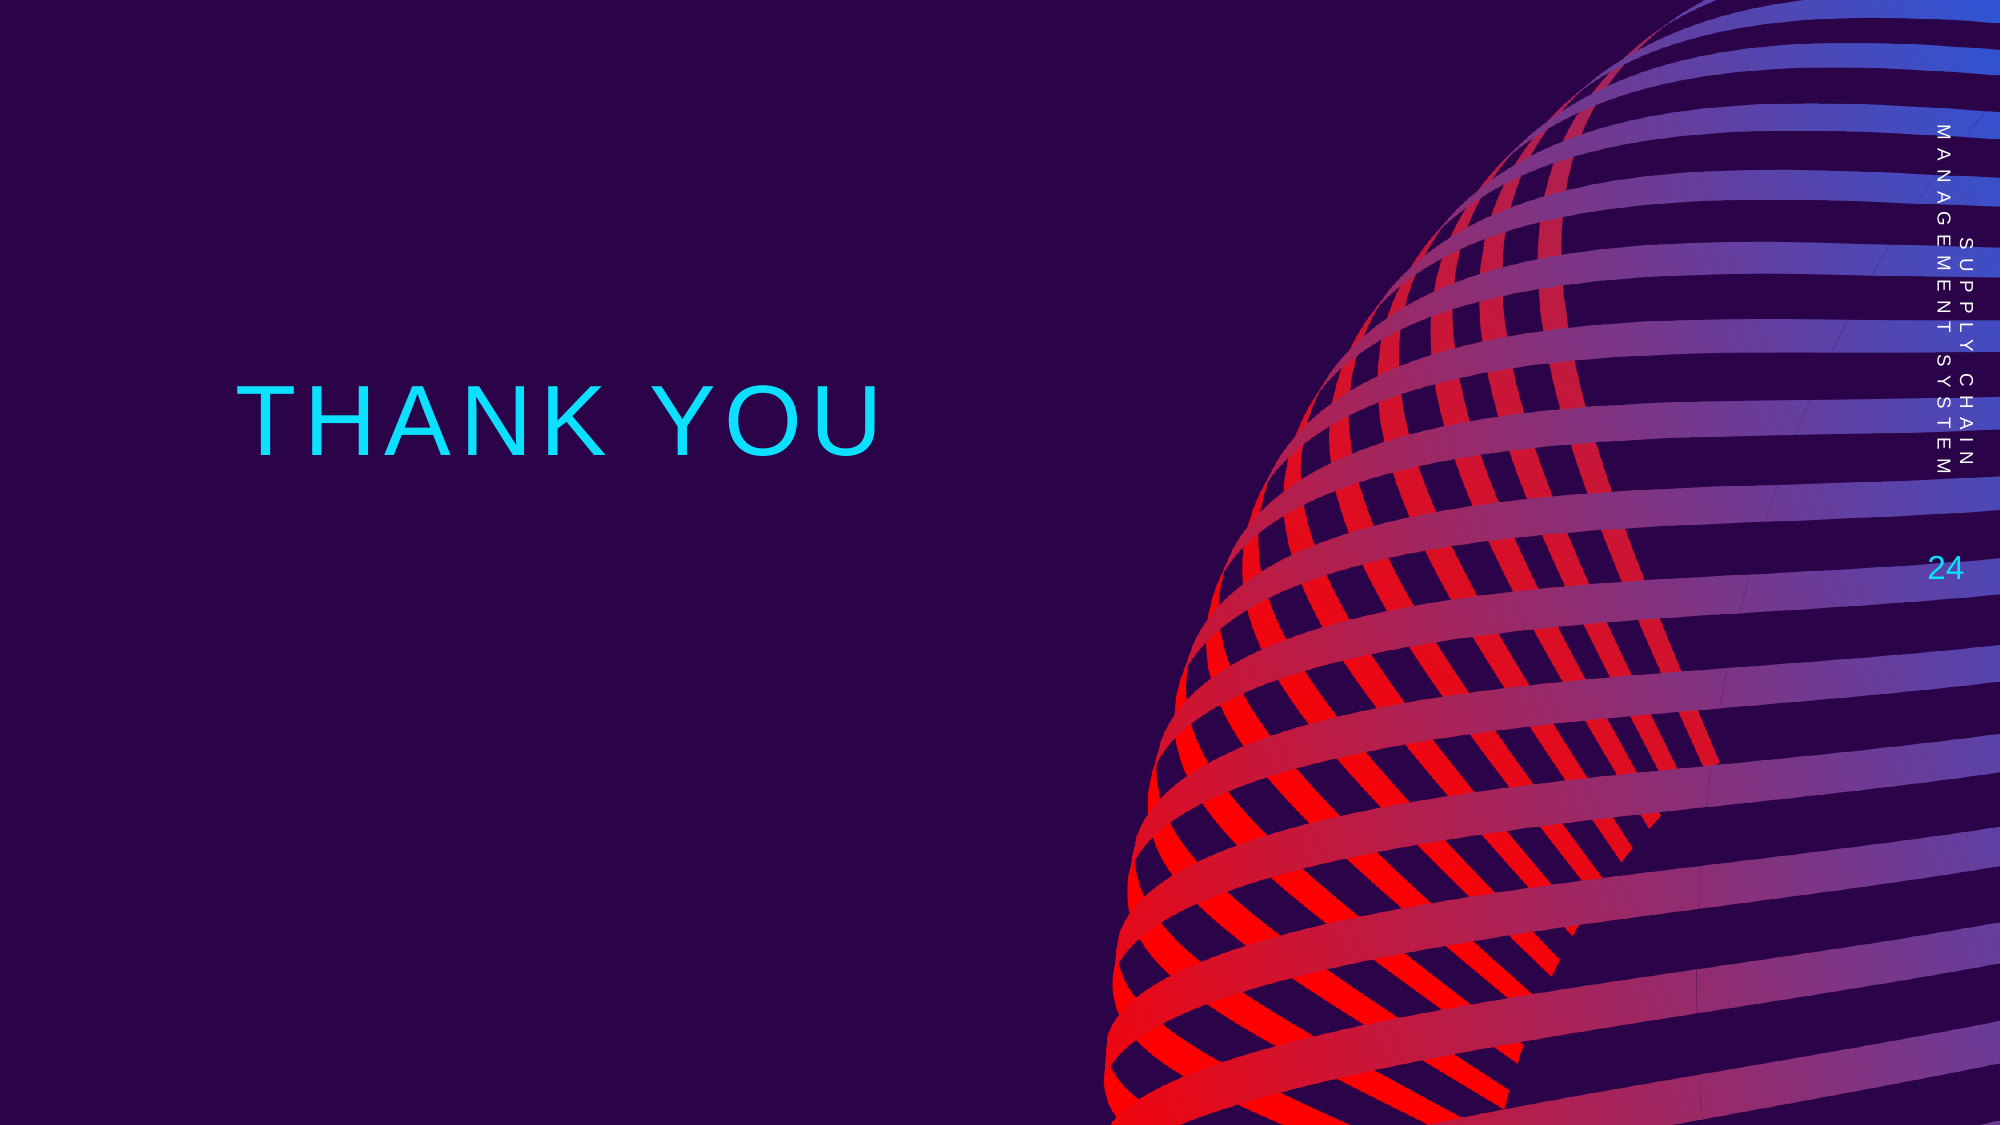

# Thank you
Supply Chain Management System
24